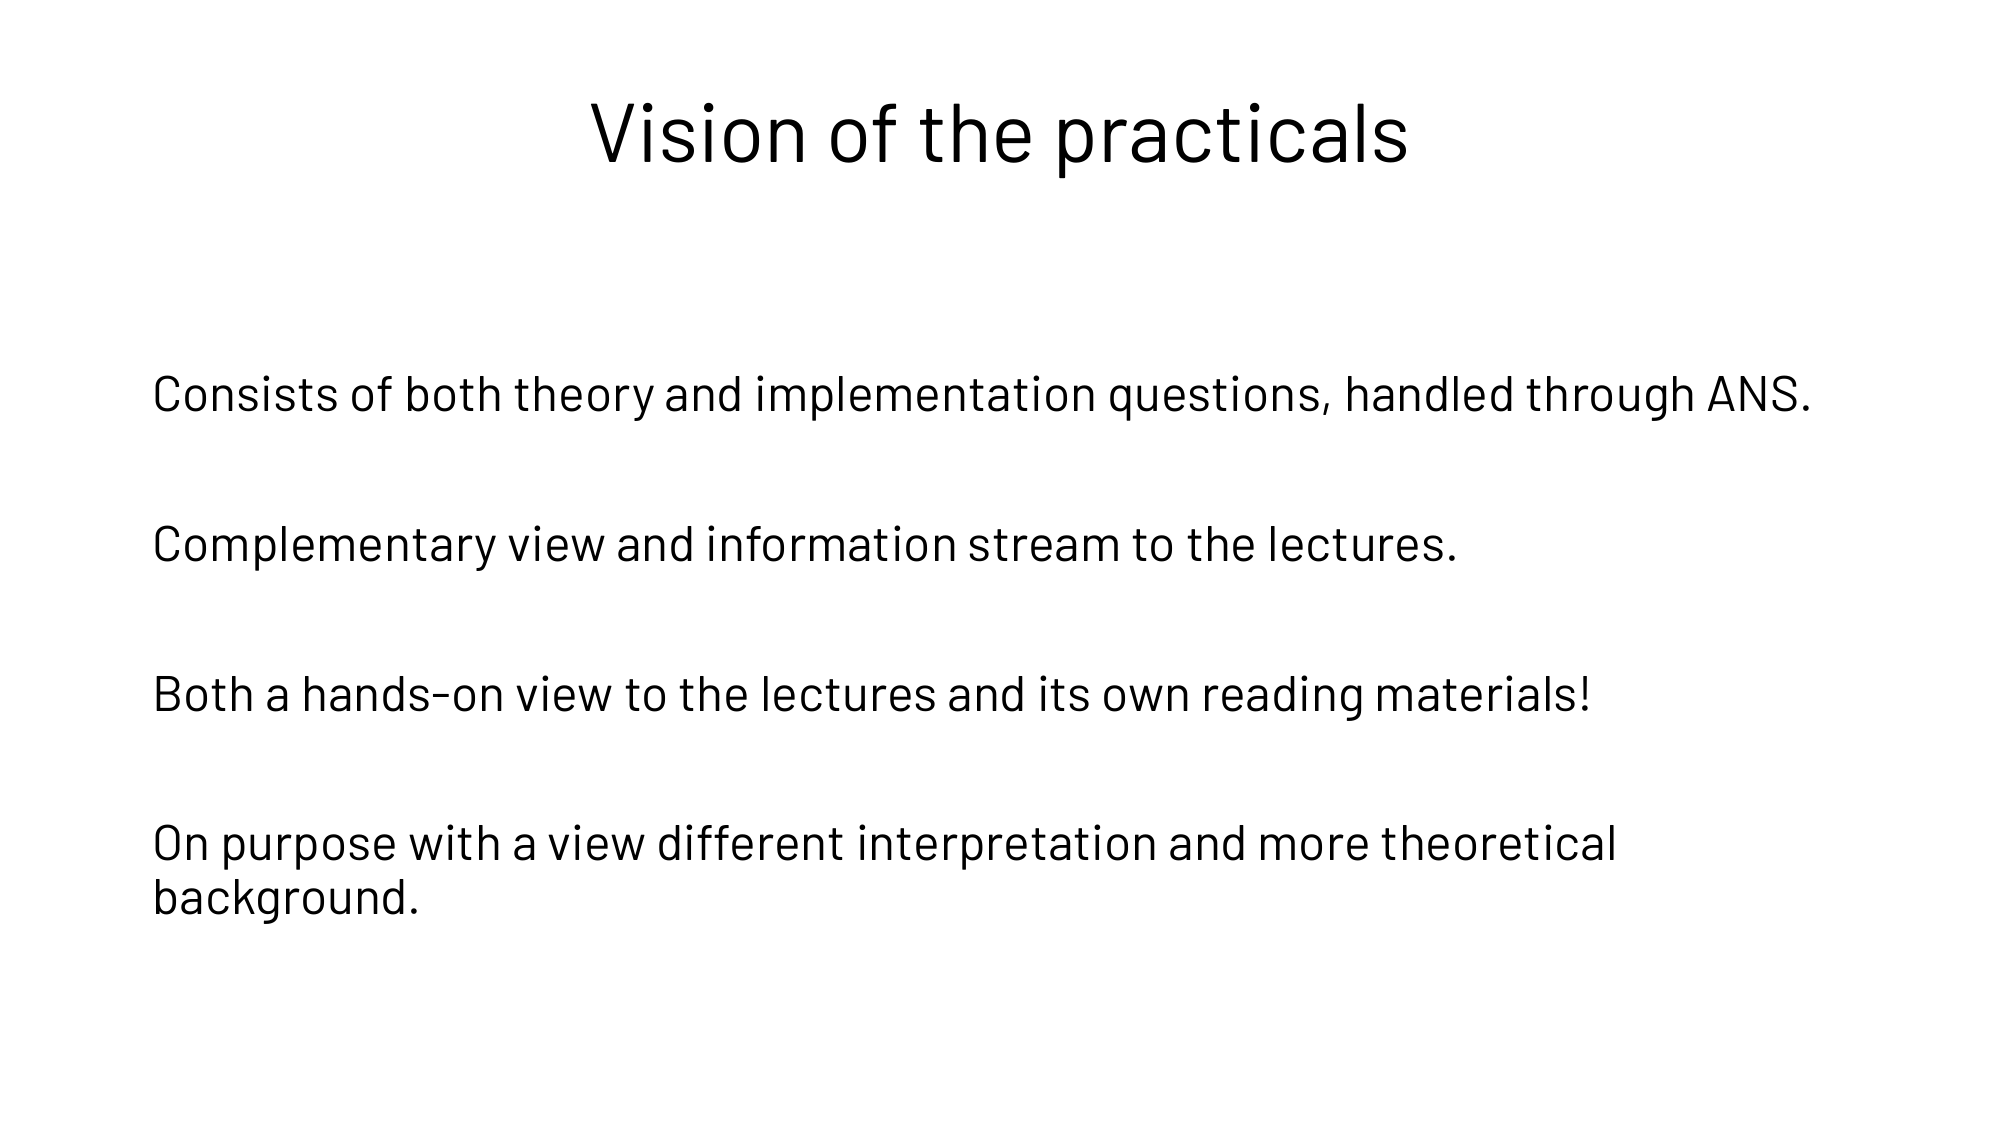

# Vision of the practicals

Consists of both theory and implementation questions, handled through ANS.

Complementary view and information stream to the lectures.

Both a hands-on view to the lectures and its own reading materials!

On purpose with a view different interpretation and more theoretical background.